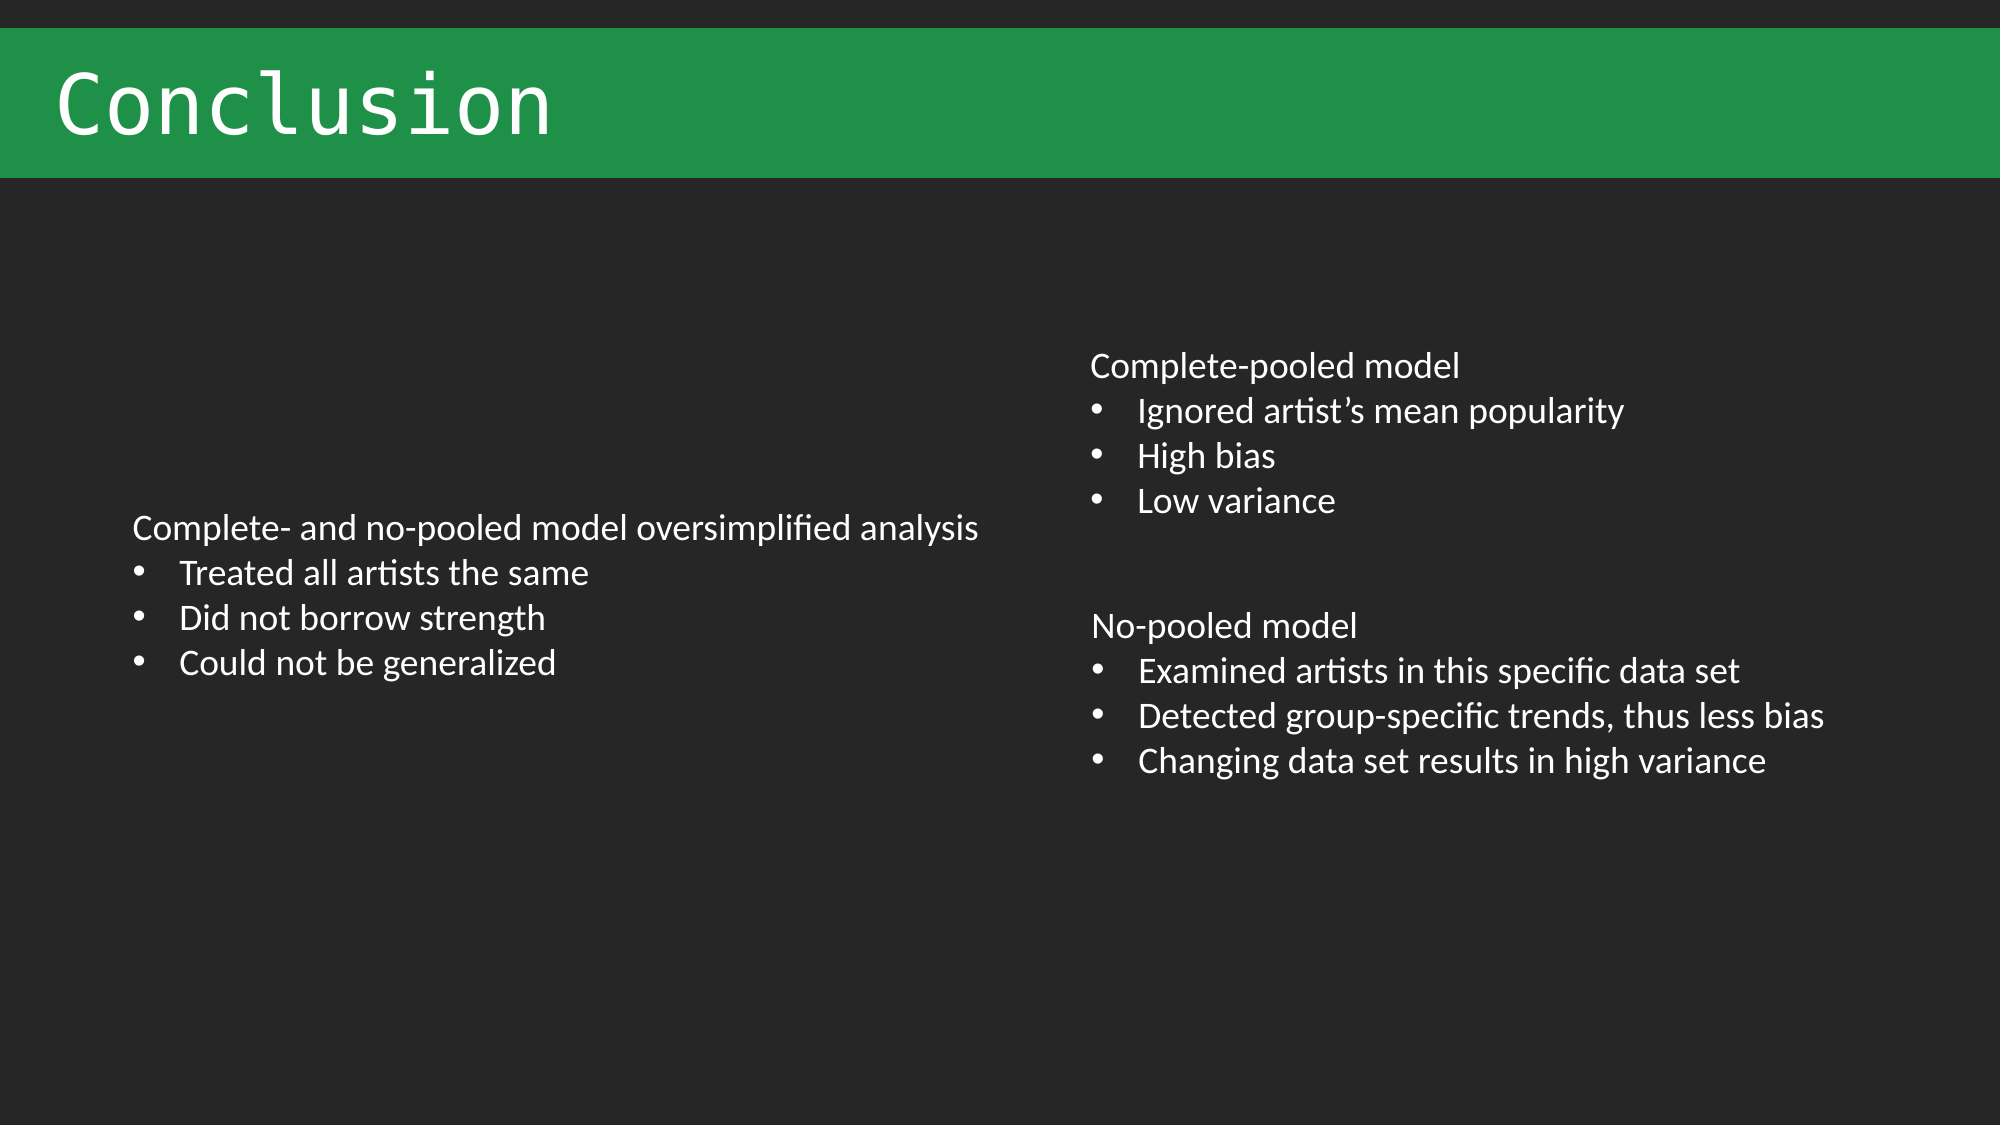

Conclusion
Complete-pooled model
Ignored artist’s mean popularity
High bias
Low variance
Complete- and no-pooled model oversimplified analysis
Treated all artists the same
Did not borrow strength
Could not be generalized
No-pooled model
Examined artists in this specific data set
Detected group-specific trends, thus less bias
Changing data set results in high variance